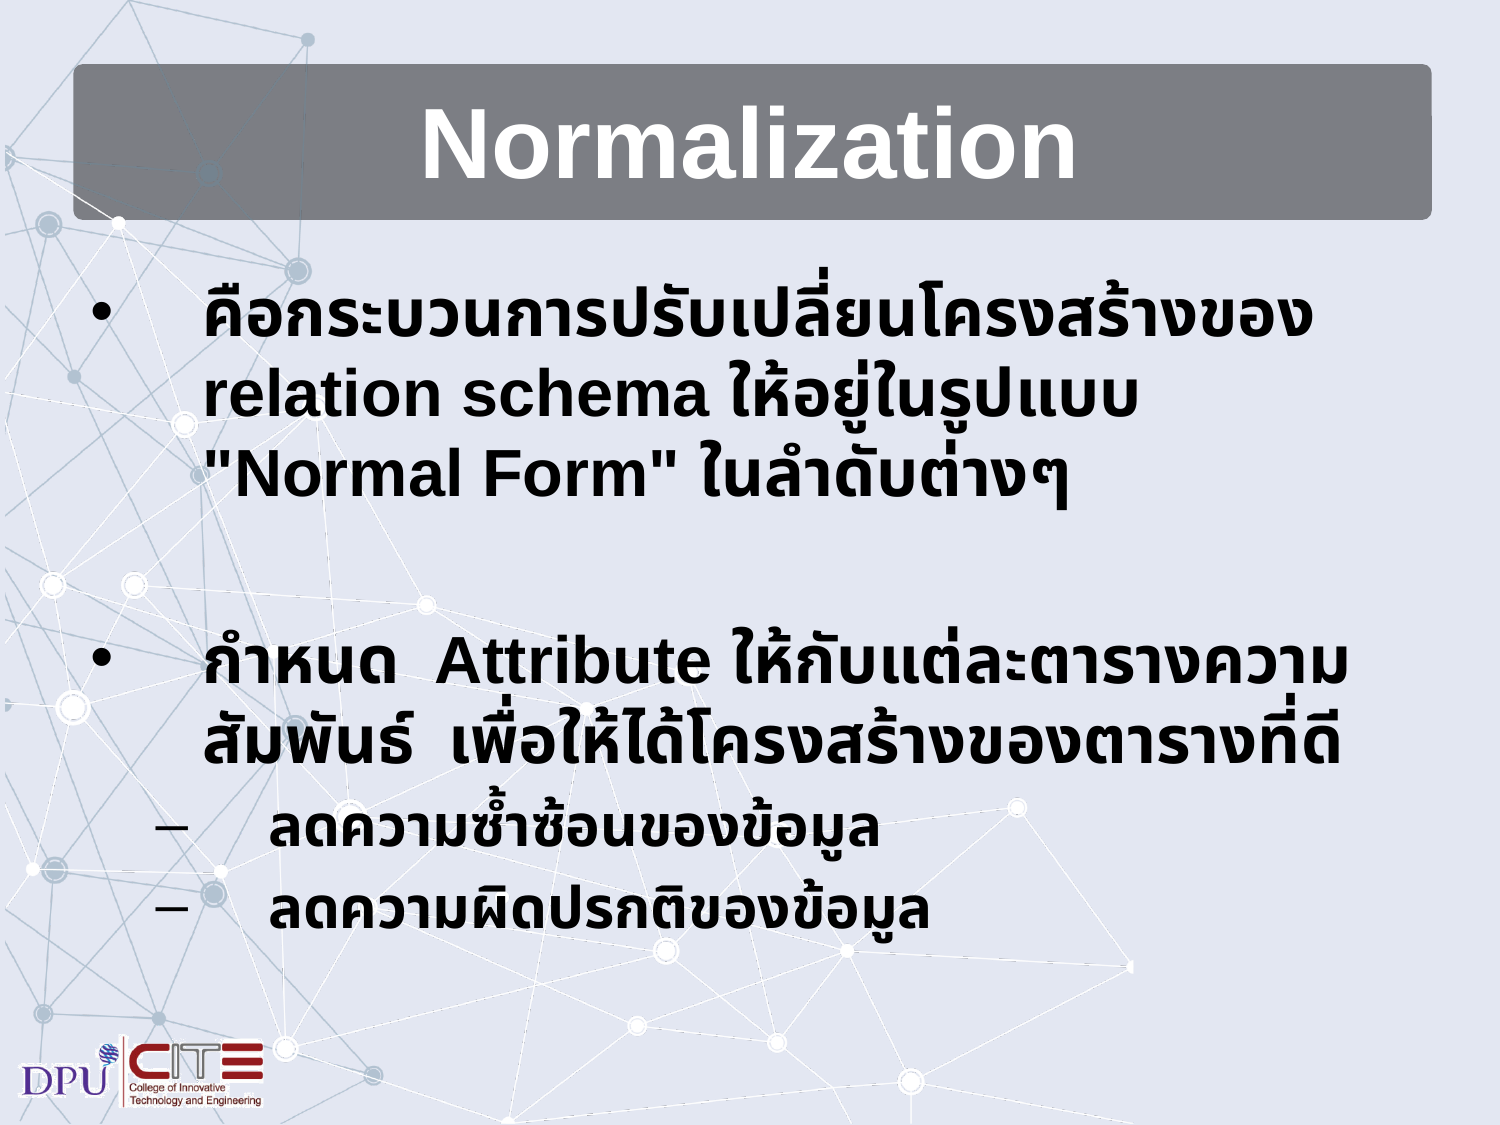

# Normalization
คือกระบวนการปรับเปลี่ยนโครงสร้างของ relation schema ให้อยู่ในรูปแบบ "Normal Form" ในลำดับต่างๆ

กำหนด  Attribute ให้กับแต่ละตารางความสัมพันธ์  เพื่อให้ได้โครงสร้างของตารางที่ดี
ลดความซ้ำซ้อนของข้อมูล
ลดความผิดปรกติของข้อมูล